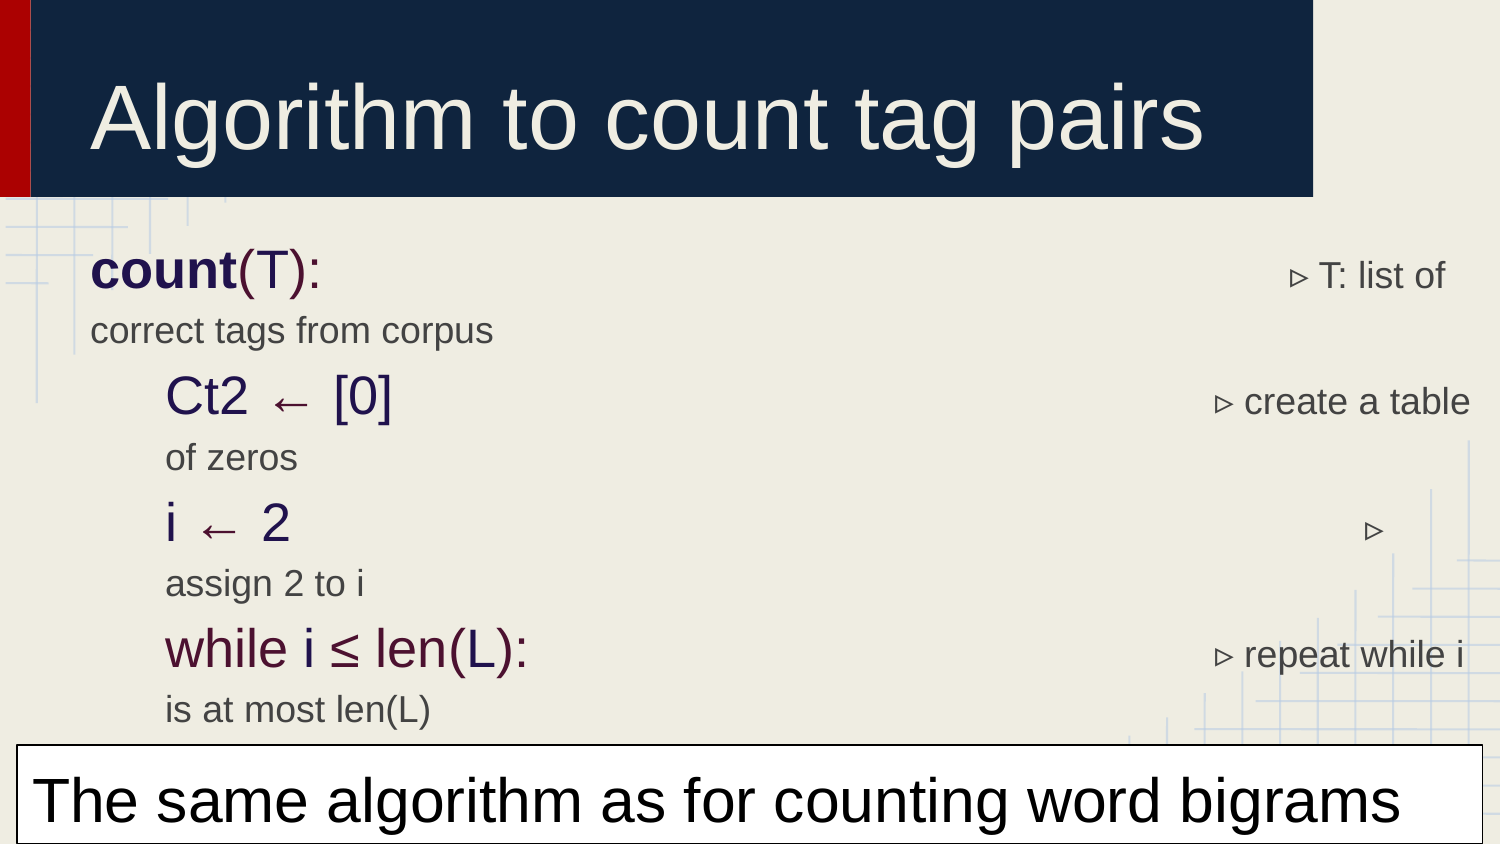

# Algorithm to count tag pairs
count(T):							▹ T: list of correct tags from corpus
Ct2 ← [0]						▹ create a table of zeros
i ← 2								▹ assign 2 to i
while i ≤ len(L):					▹ repeat while i is at most len(L)
	Ct2[T[i − 1], T[i]] ← Ct2[T[i − 1], T[i]] + 1		▹ increment
	i ← i + 1						▹ increment i
return Ct2						▹ output is the counts table
The same algorithm as for counting word bigrams